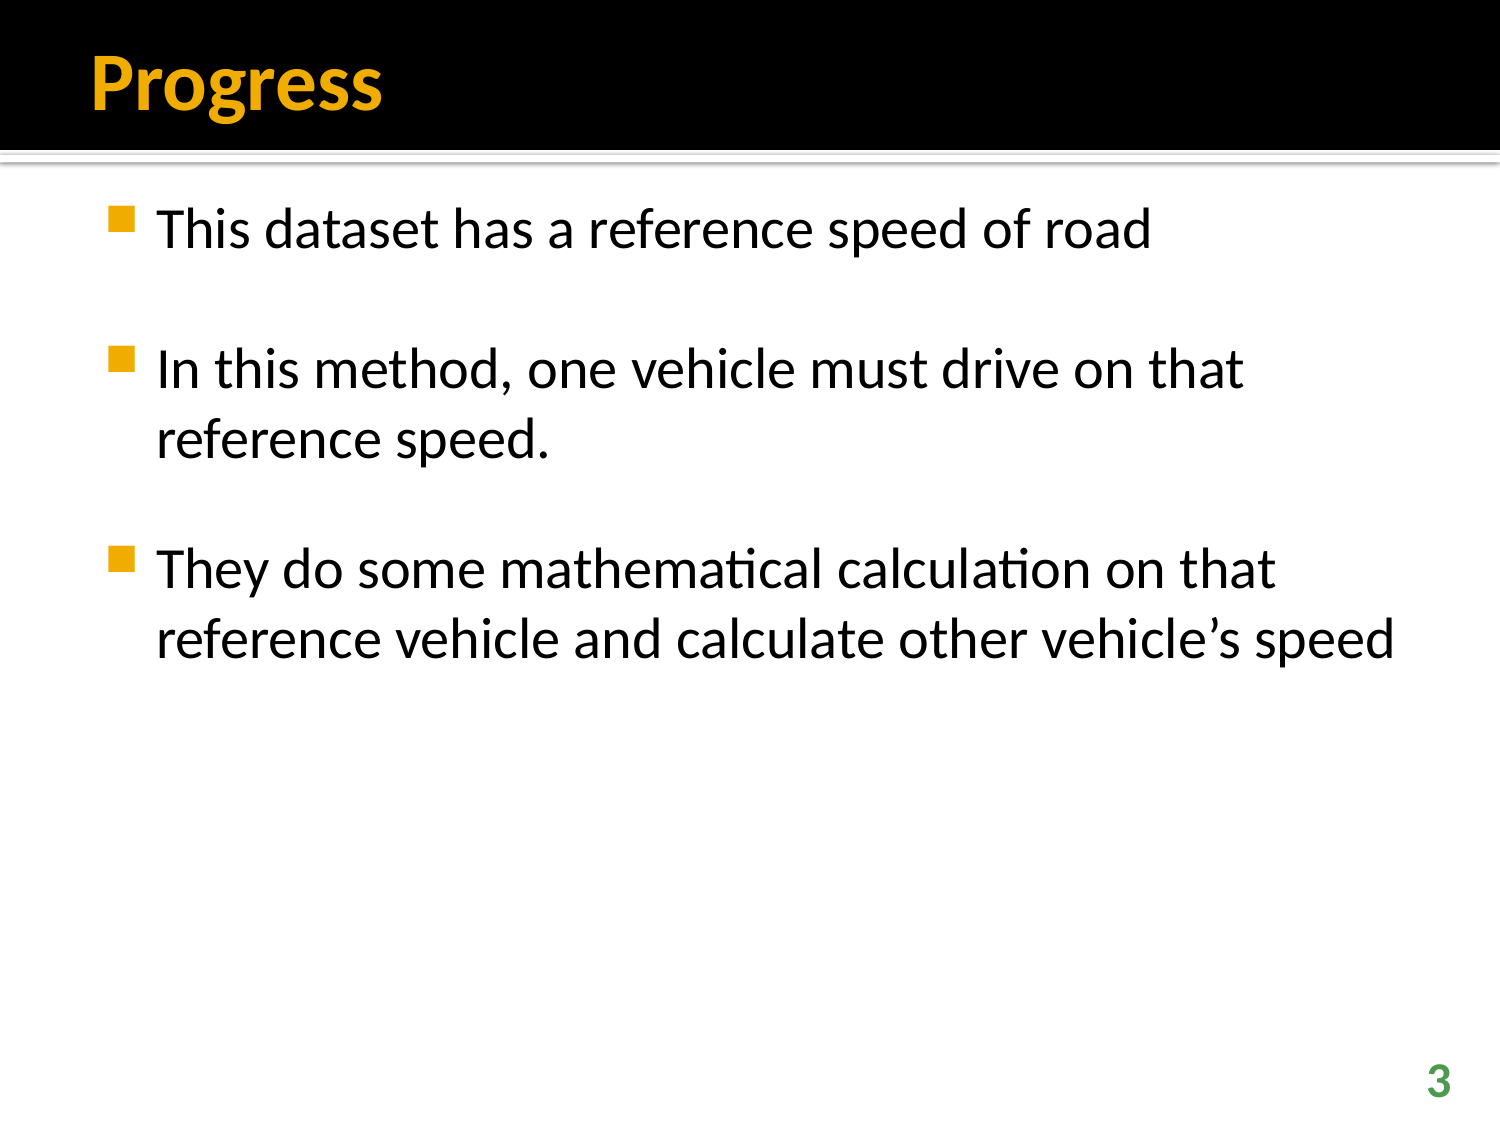

# Progress
This dataset has a reference speed of road

In this method, one vehicle must drive on that reference speed.

They do some mathematical calculation on that reference vehicle and calculate other vehicle’s speed
3